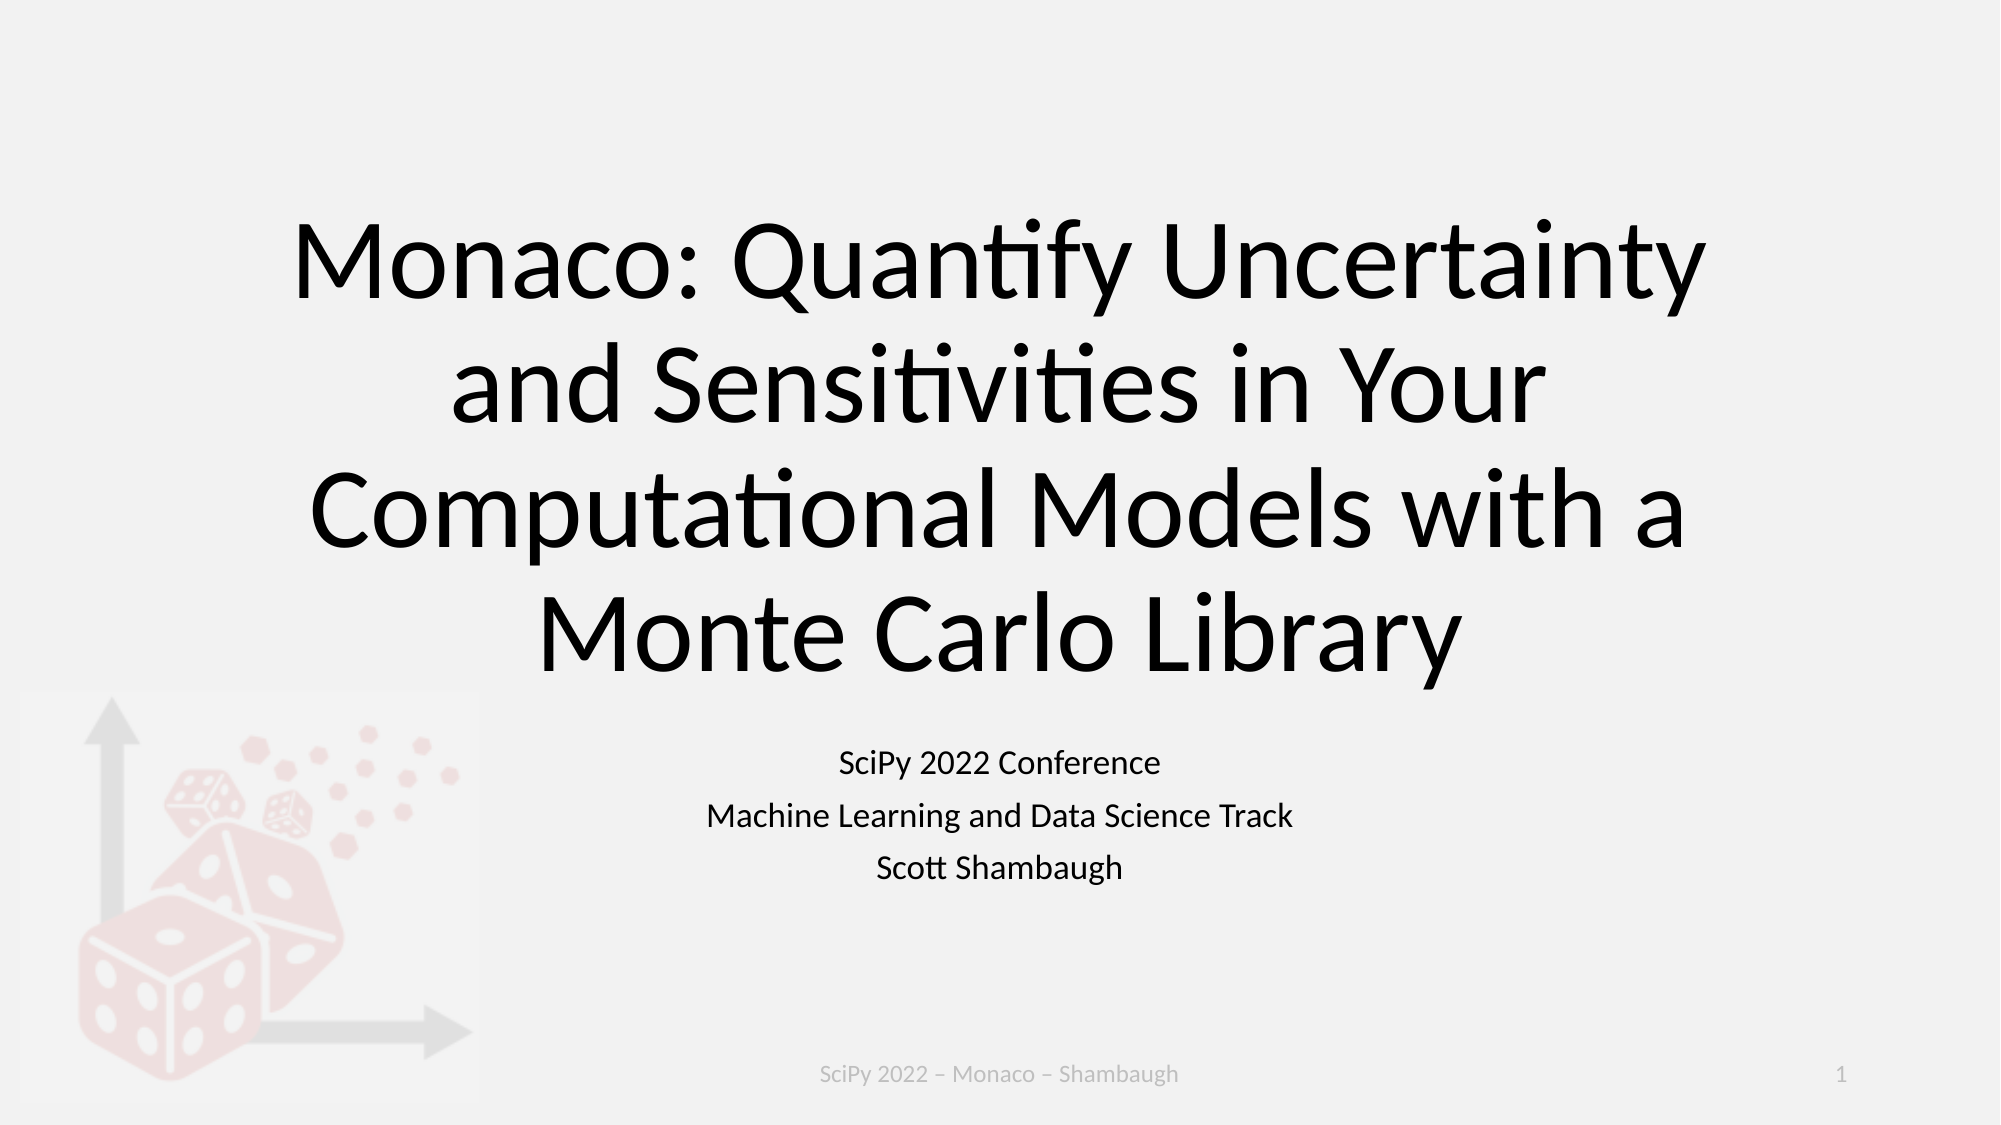

# Monaco: Quantify Uncertainty and Sensitivities in Your Computational Models with a Monte Carlo Library
SciPy 2022 Conference
Machine Learning and Data Science Track
Scott Shambaugh
SciPy 2022 – Monaco – Shambaugh
1